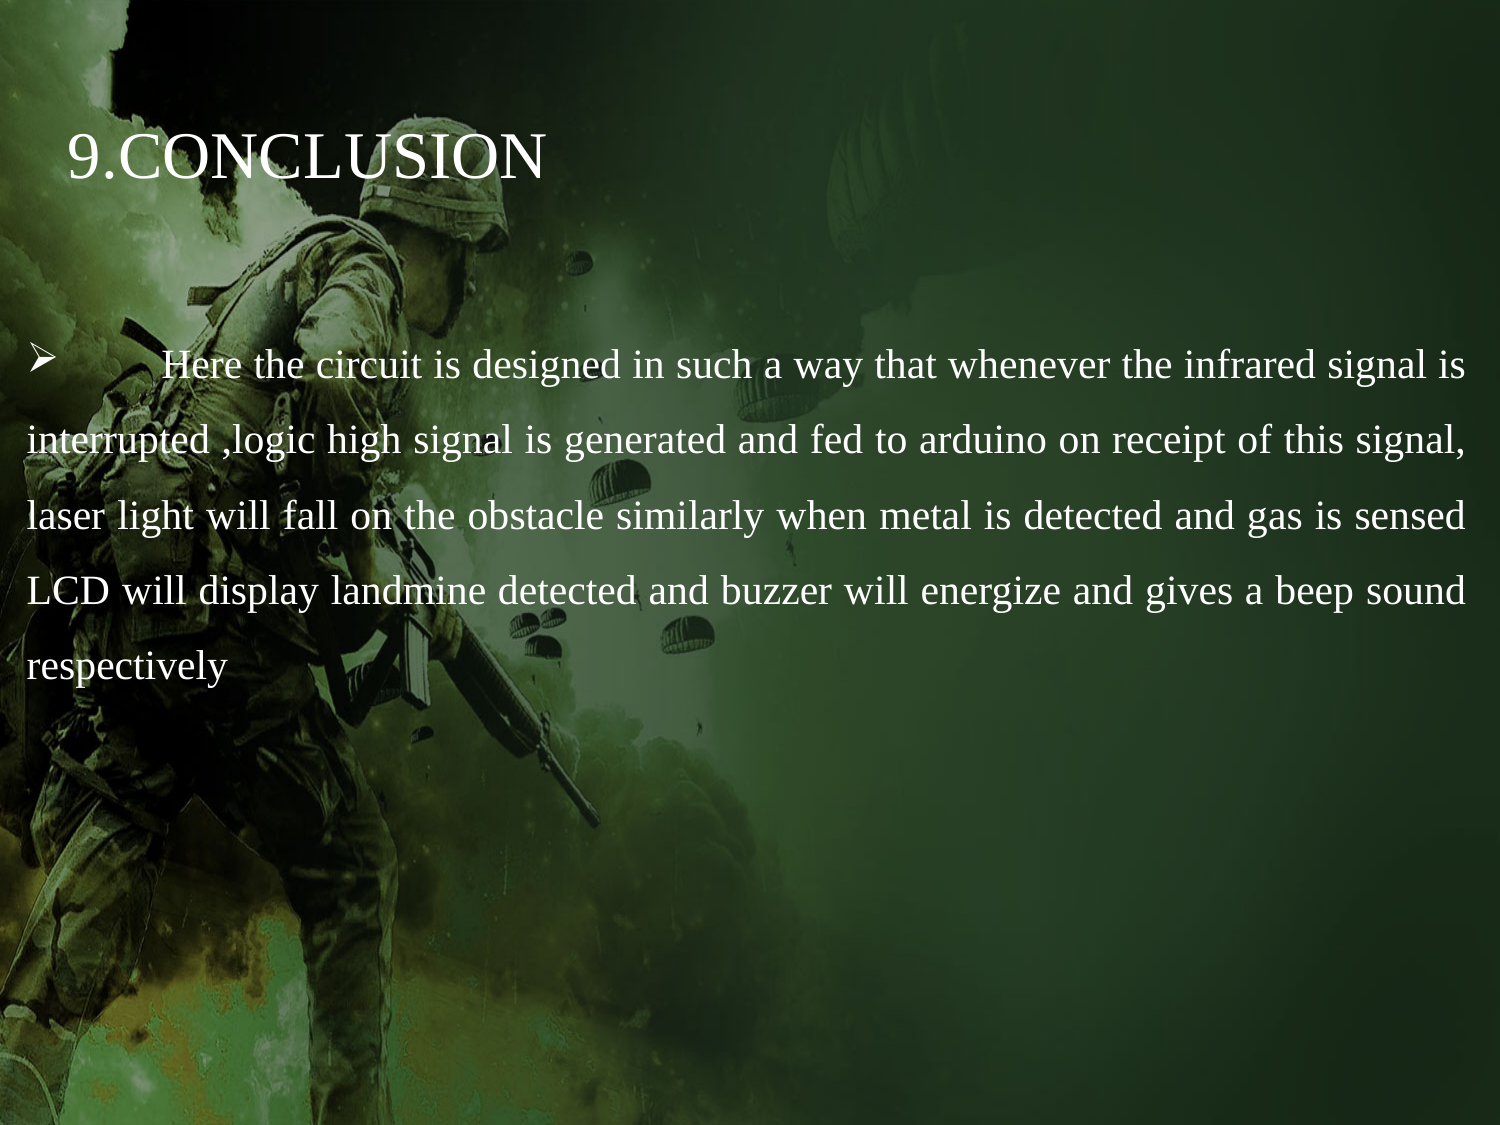

9.CONCLUSION
         Here the circuit is designed in such a way that whenever the infrared signal is interrupted ,logic high signal is generated and fed to arduino on receipt of this signal, laser light will fall on the obstacle similarly when metal is detected and gas is sensed LCD will display landmine detected and buzzer will energize and gives a beep sound respectively